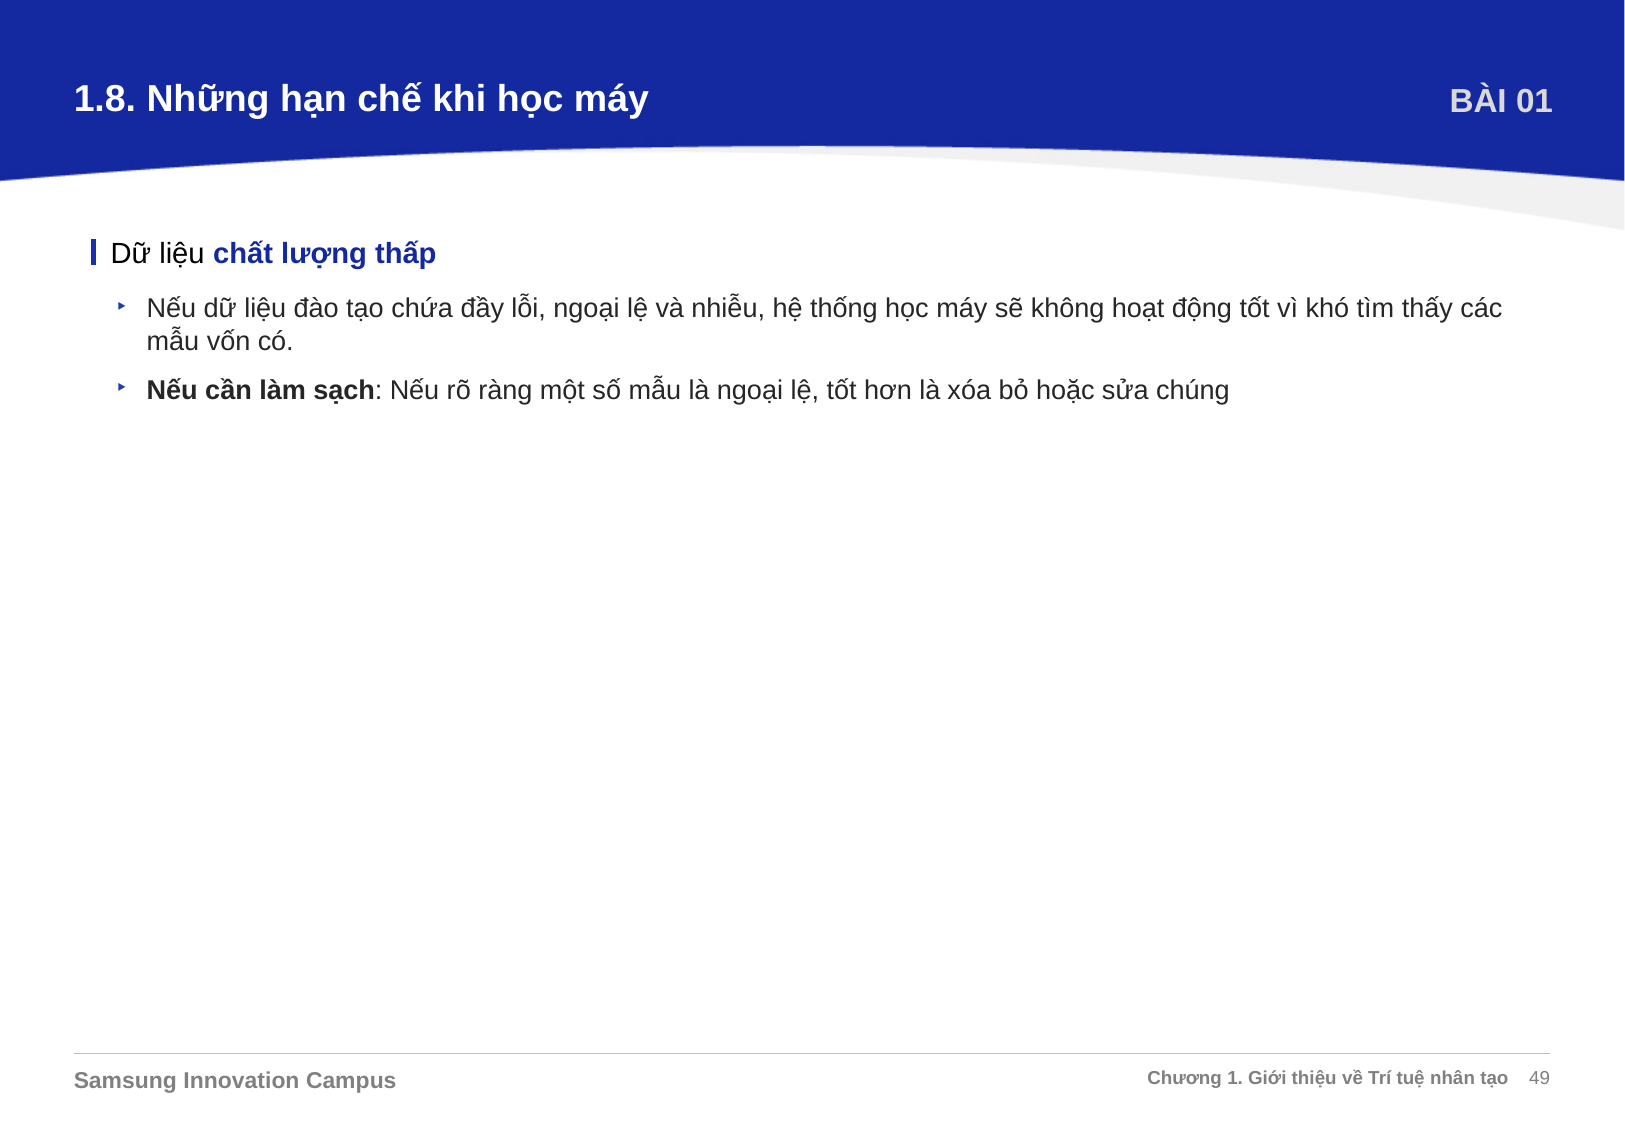

1.8. Những hạn chế khi học máy
BÀI 01
Dữ liệu chất lượng thấp
Nếu dữ liệu đào tạo chứa đầy lỗi, ngoại lệ và nhiễu, hệ thống học máy sẽ không hoạt động tốt vì khó tìm thấy các mẫu vốn có.
Nếu cần làm sạch: Nếu rõ ràng một số mẫu là ngoại lệ, tốt hơn là xóa bỏ hoặc sửa chúng